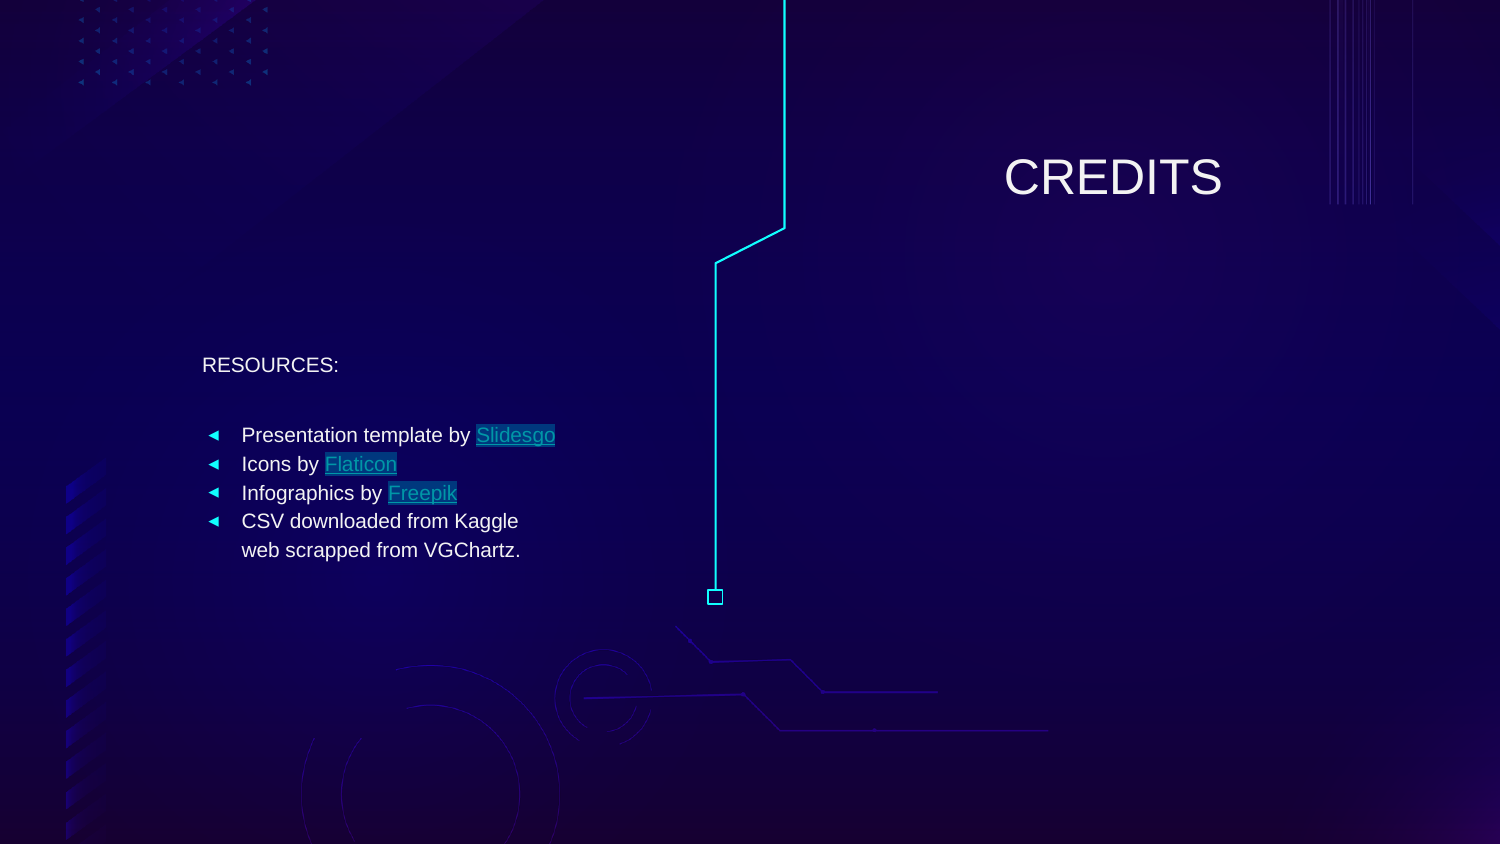

# CREDITS
RESOURCES:

Presentation template by Slidesgo
Icons by Flaticon
Infographics by Freepik
CSV downloaded from Kaggle
web scrapped from VGChartz.